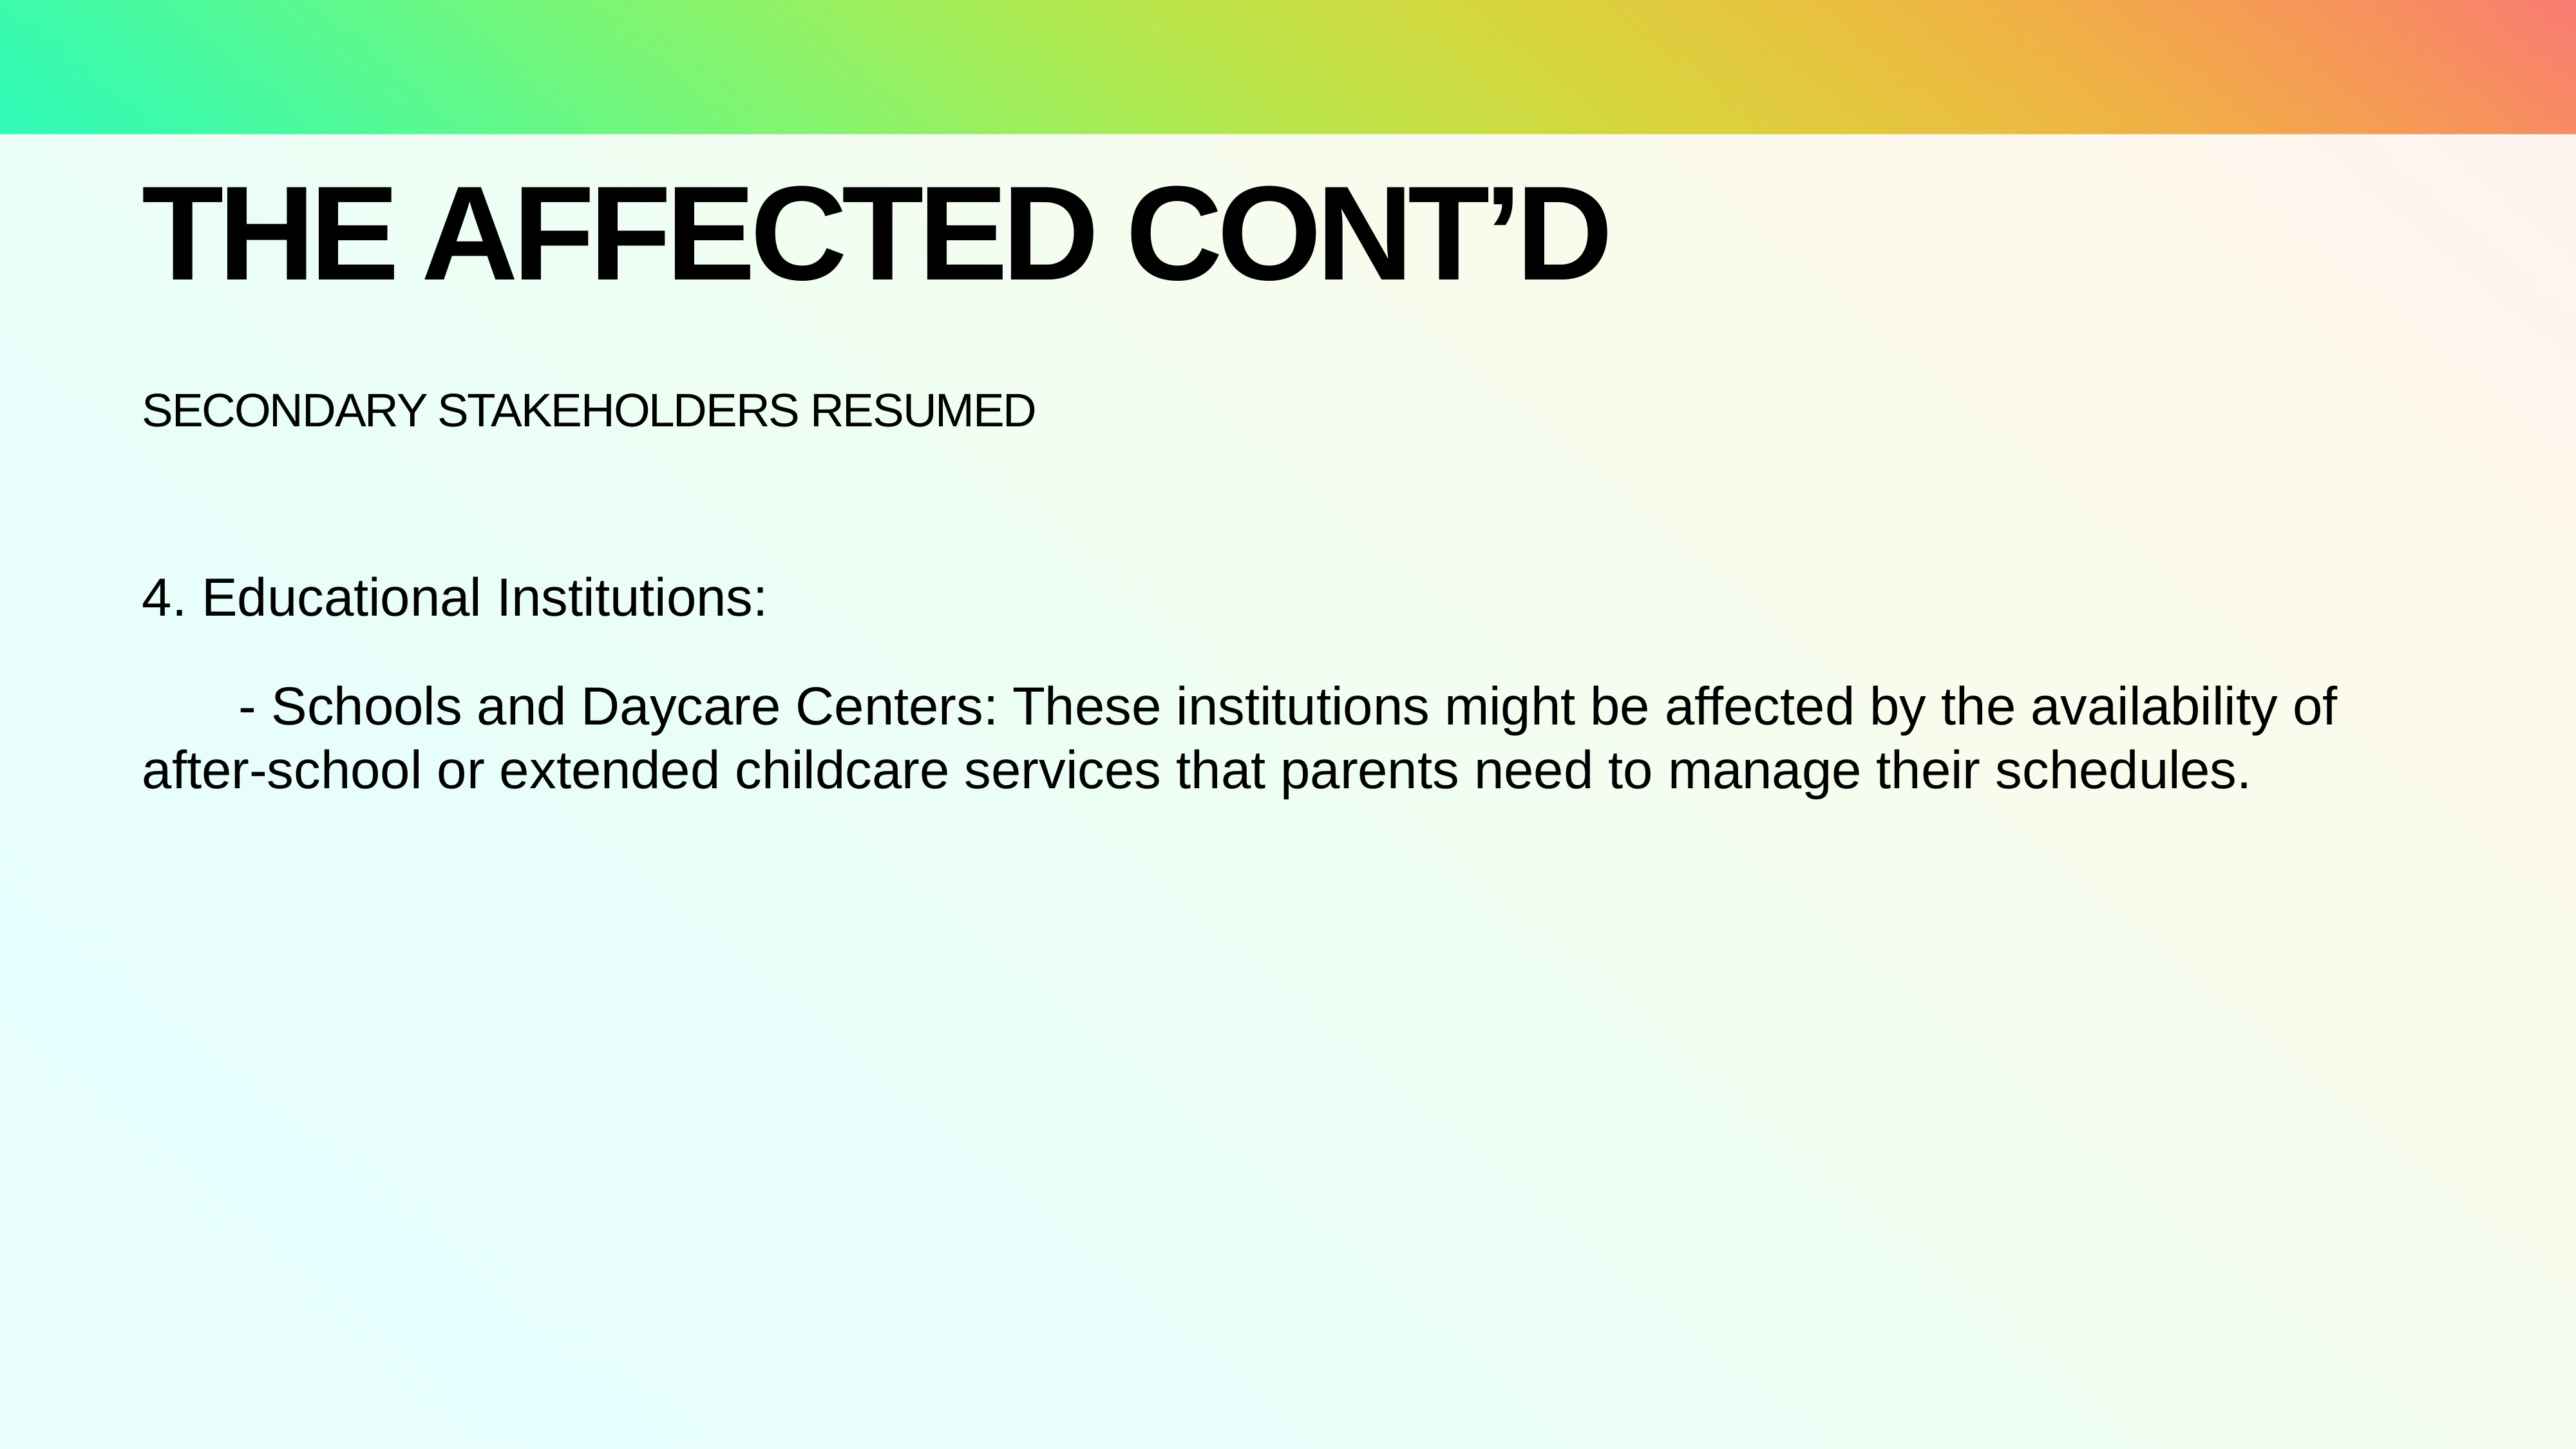

# The affected cont’d
Secondary stakeholders resumed
4. Educational Institutions:
- Schools and Daycare Centers: These institutions might be affected by the availability of after-school or extended childcare services that parents need to manage their schedules.